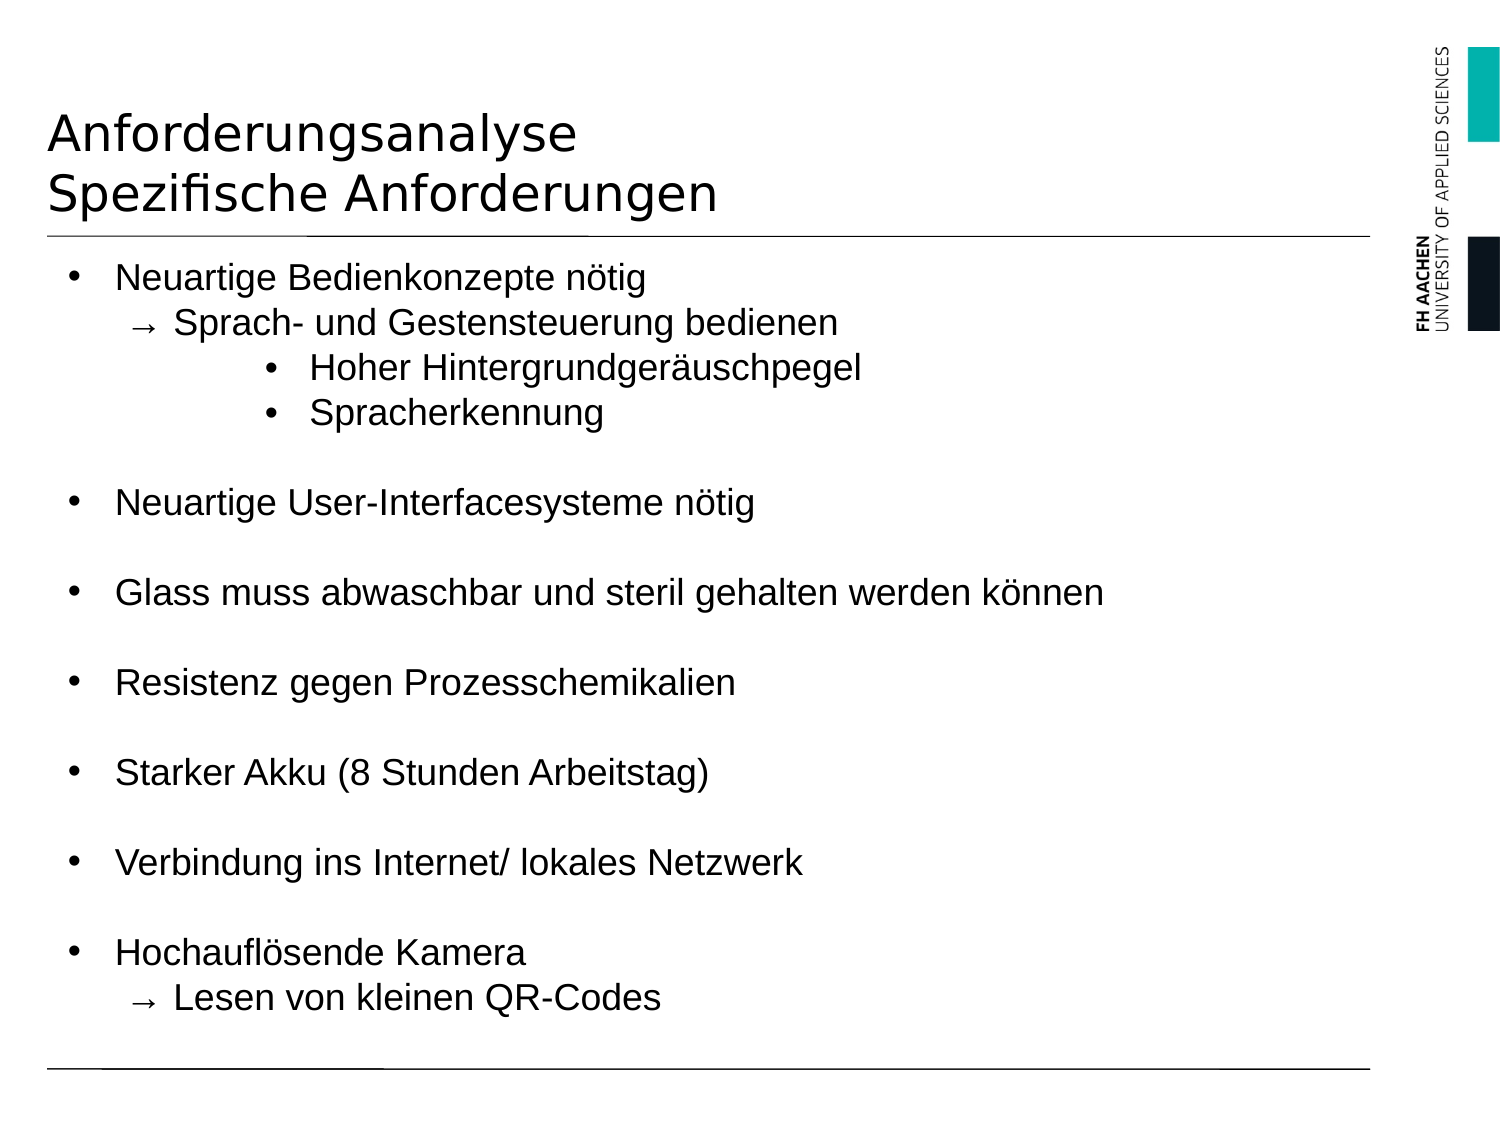

# Anforderungsanalyse Spezifische Anforderungen
Neuartige Bedienkonzepte nötig
 → Sprach- und Gestensteuerung bedienen
	•   Hoher Hintergrundgeräuschpegel
	•   Spracherkennung

Neuartige User-Interfacesysteme nötig

Glass muss abwaschbar und steril gehalten werden können

Resistenz gegen Prozesschemikalien

Starker Akku (8 Stunden Arbeitstag)

Verbindung ins Internet/ lokales Netzwerk

Hochauflösende Kamera
 → Lesen von kleinen QR-Codes